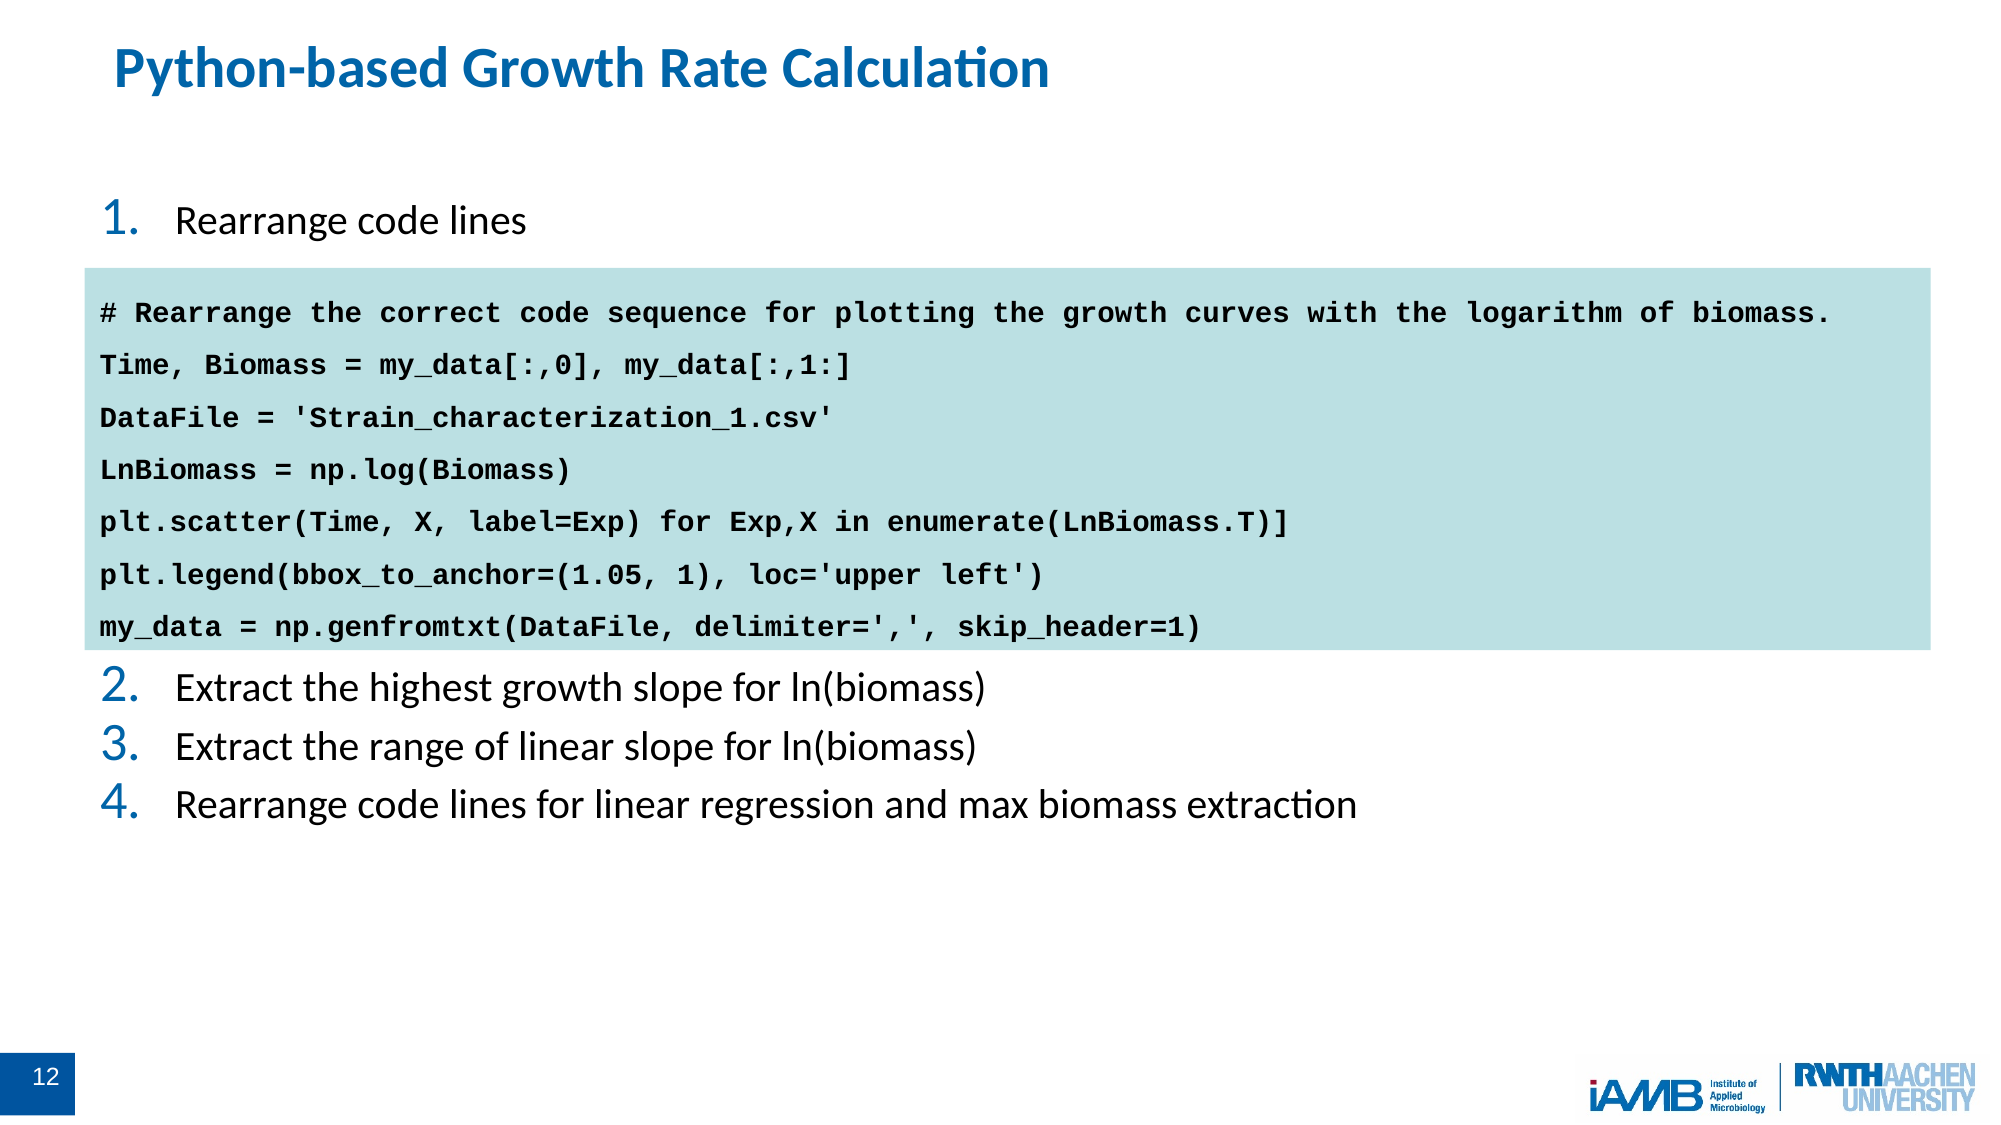

# Python-based Growth Rate Calculation
Rearrange code lines

Extract the highest growth slope for ln(biomass)
Extract the range of linear slope for ln(biomass)
Rearrange code lines for linear regression and max biomass extraction
# Rearrange the correct code sequence for plotting the growth curves with the logarithm of biomass.
Time, Biomass = my_data[:,0], my_data[:,1:]
DataFile = 'Strain_characterization_1.csv'
LnBiomass = np.log(Biomass)
plt.scatter(Time, X, label=Exp) for Exp,X in enumerate(LnBiomass.T)]
plt.legend(bbox_to_anchor=(1.05, 1), loc='upper left')
my_data = np.genfromtxt(DataFile, delimiter=',', skip_header=1)
12